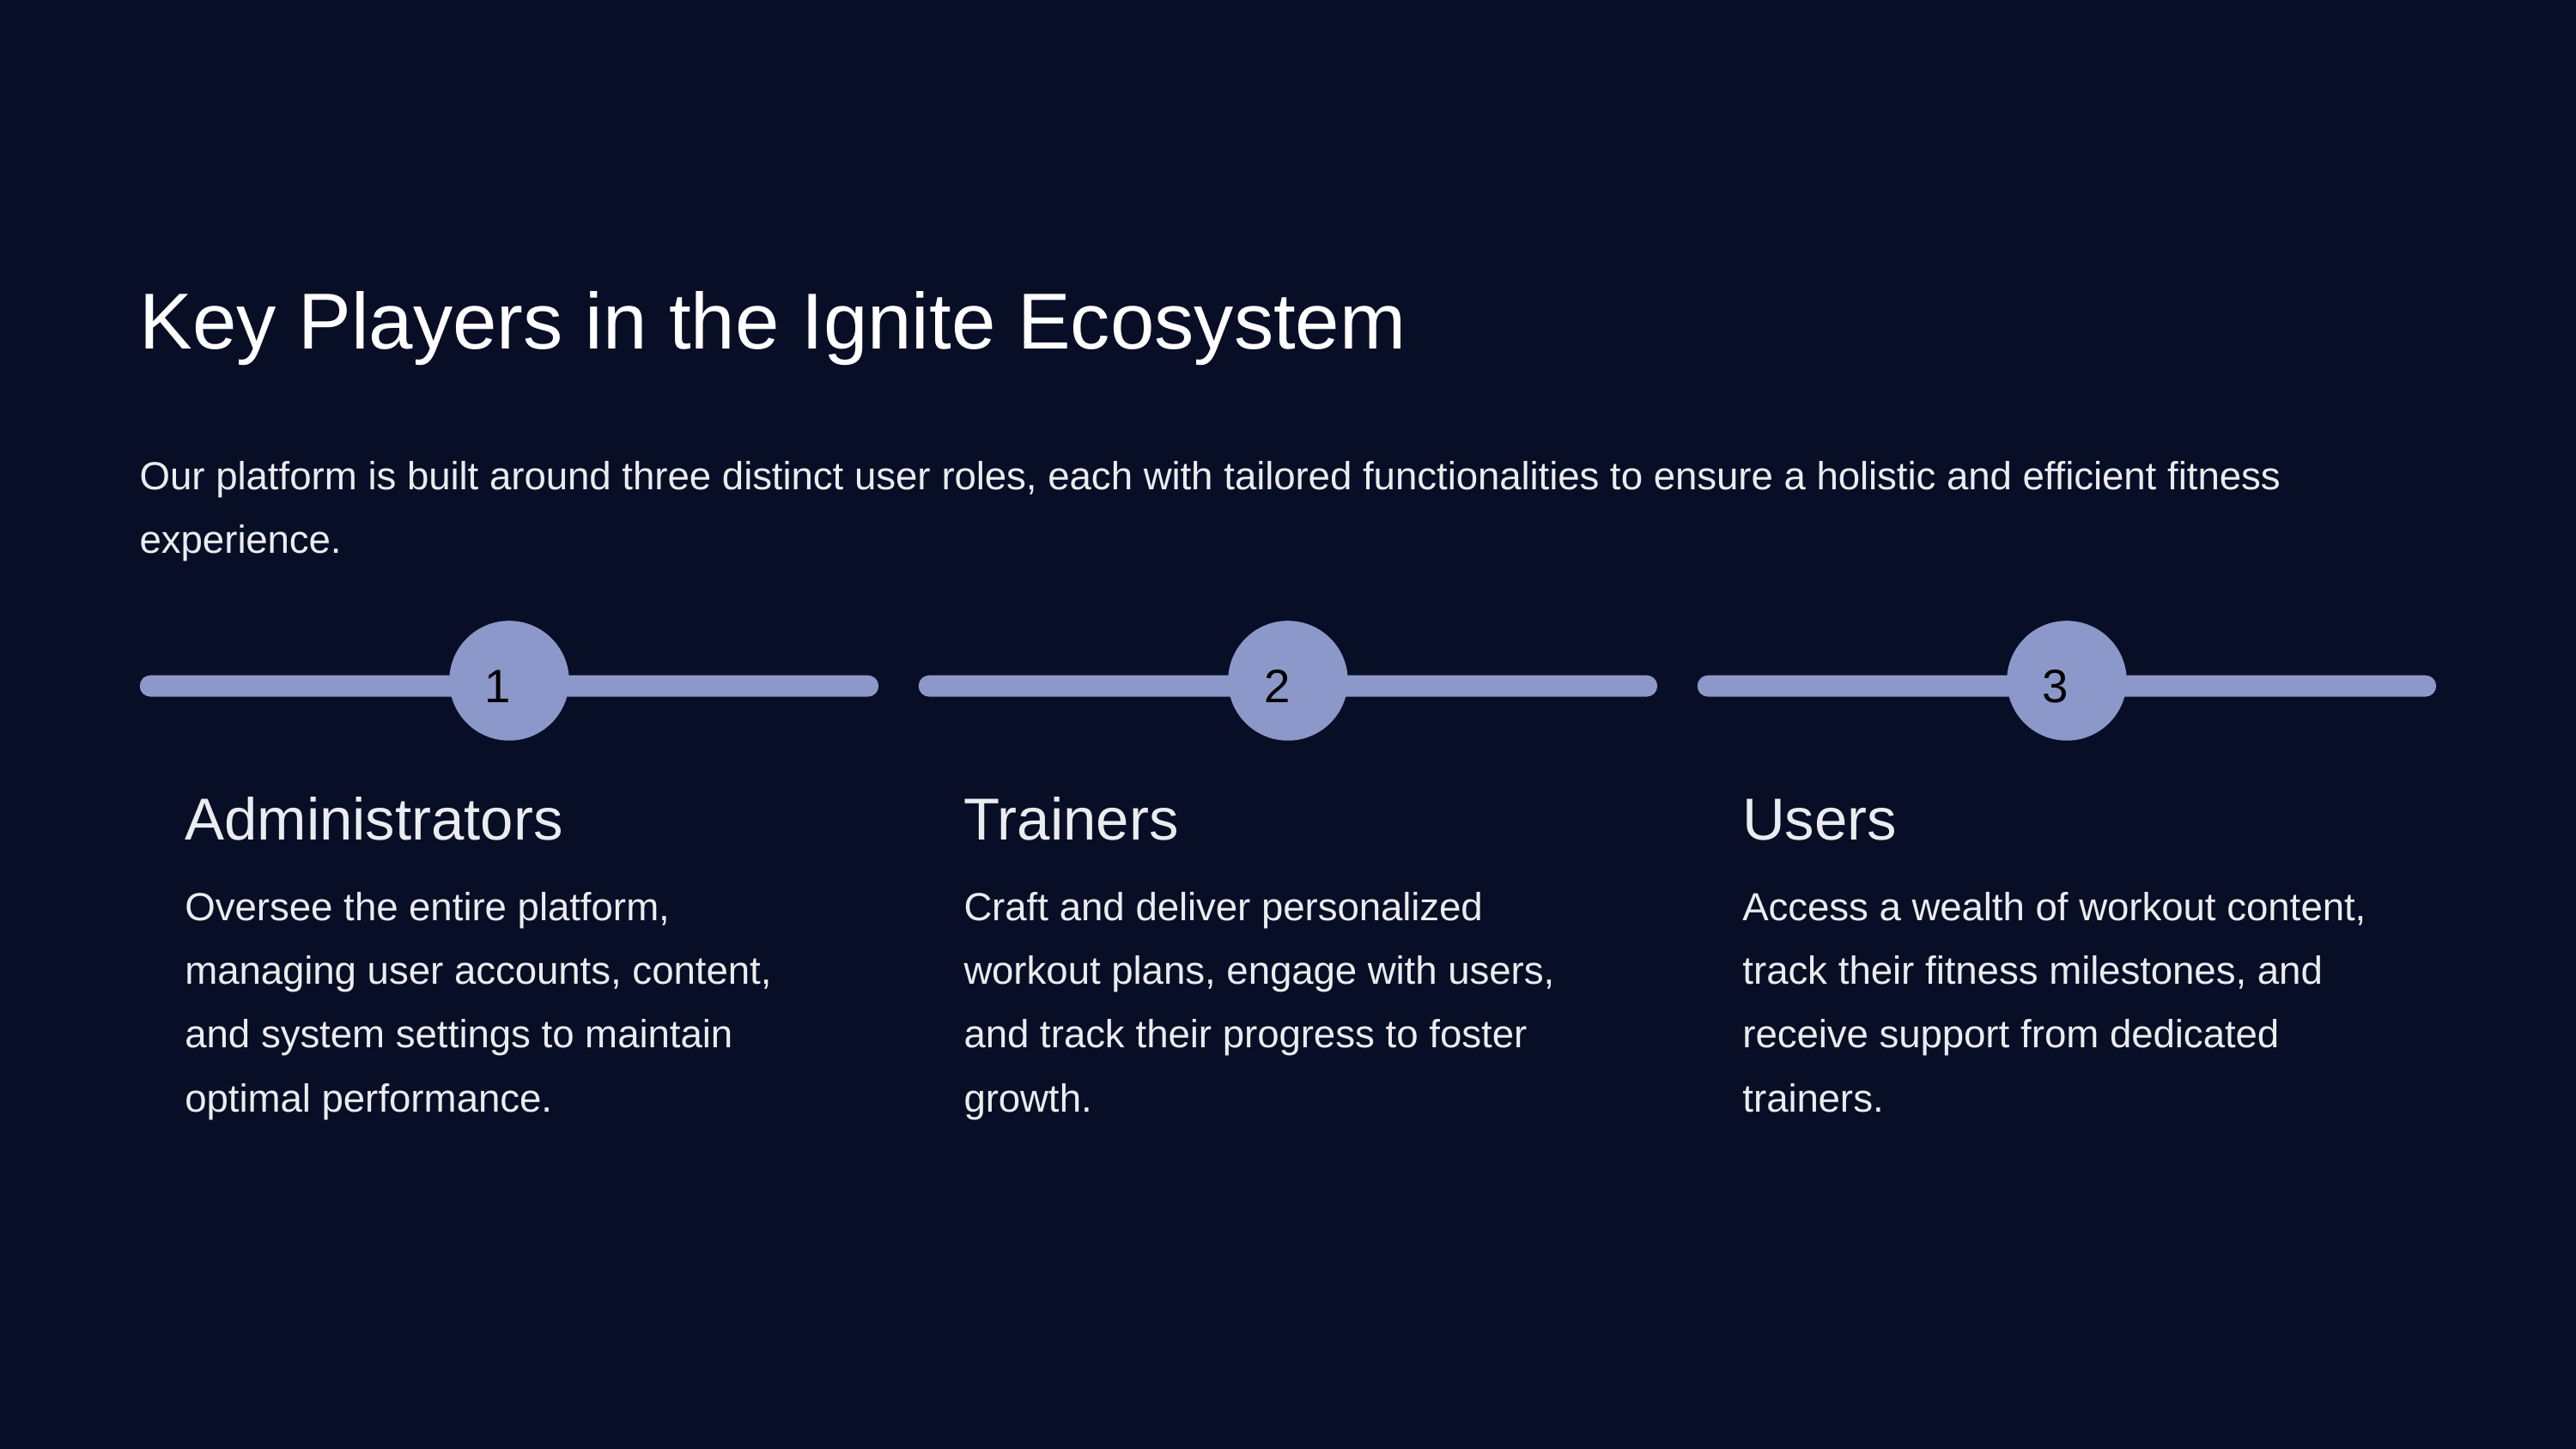

Key Players in the Ignite Ecosystem
Our platform is built around three distinct user roles, each with tailored functionalities to ensure a holistic and efficient fitness experience.

1
2
3

Administrators
Trainers
Users
Oversee the entire platform, managing user accounts, content, and system settings to maintain optimal performance.
Craft and deliver personalized workout plans, engage with users, and track their progress to foster growth.
Access a wealth of workout content, track their fitness milestones, and receive support from dedicated trainers.